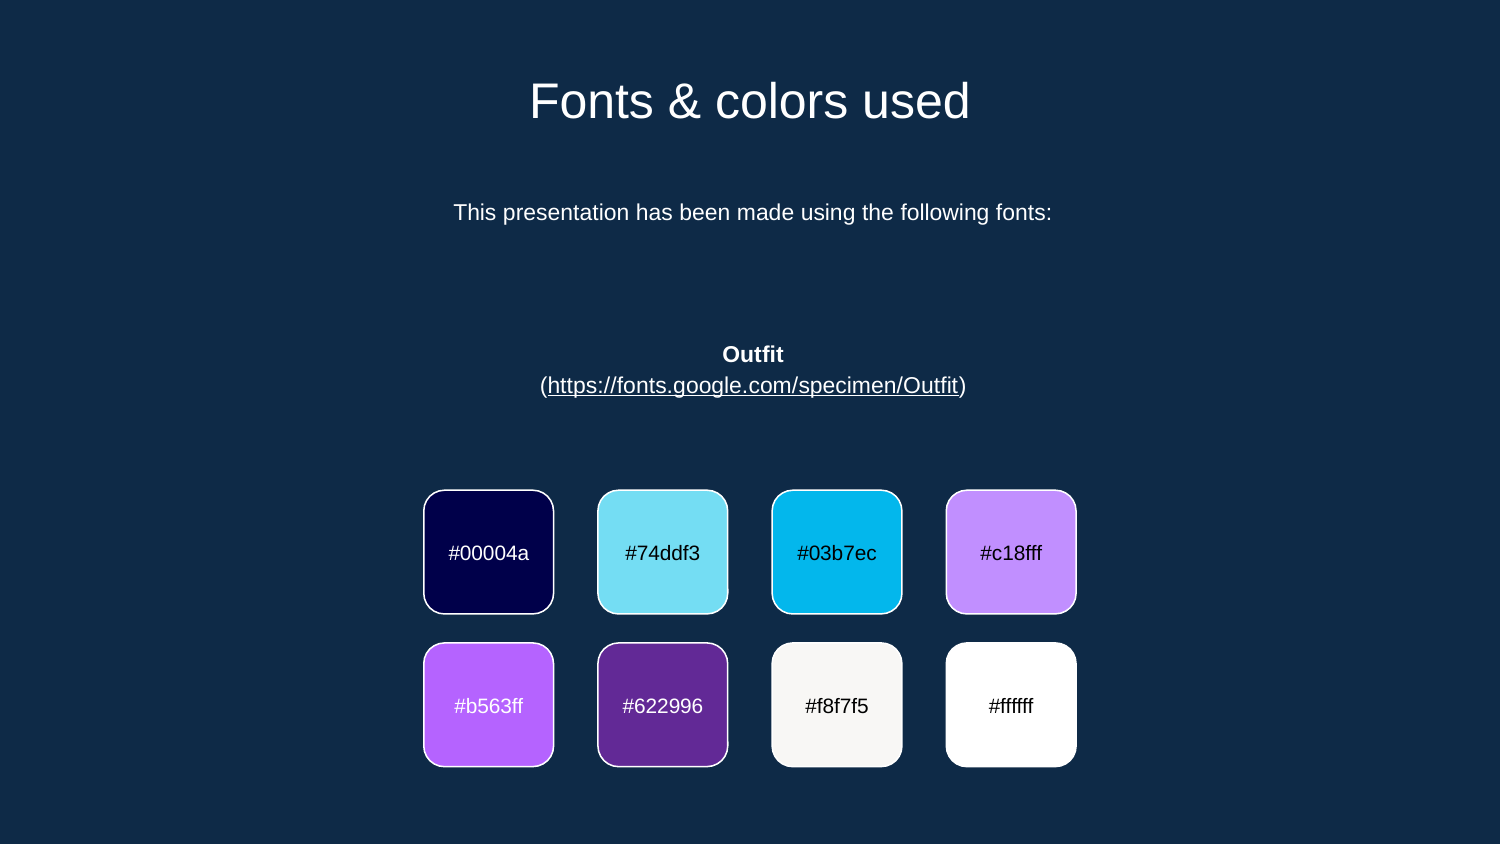

# Fonts & colors used
This presentation has been made using the following fonts:

Outfit
(https://fonts.google.com/specimen/Outfit)

#00004a
#74ddf3
#03b7ec
#c18fff

#b563ff
#622996
#f8f7f5
#ffffff